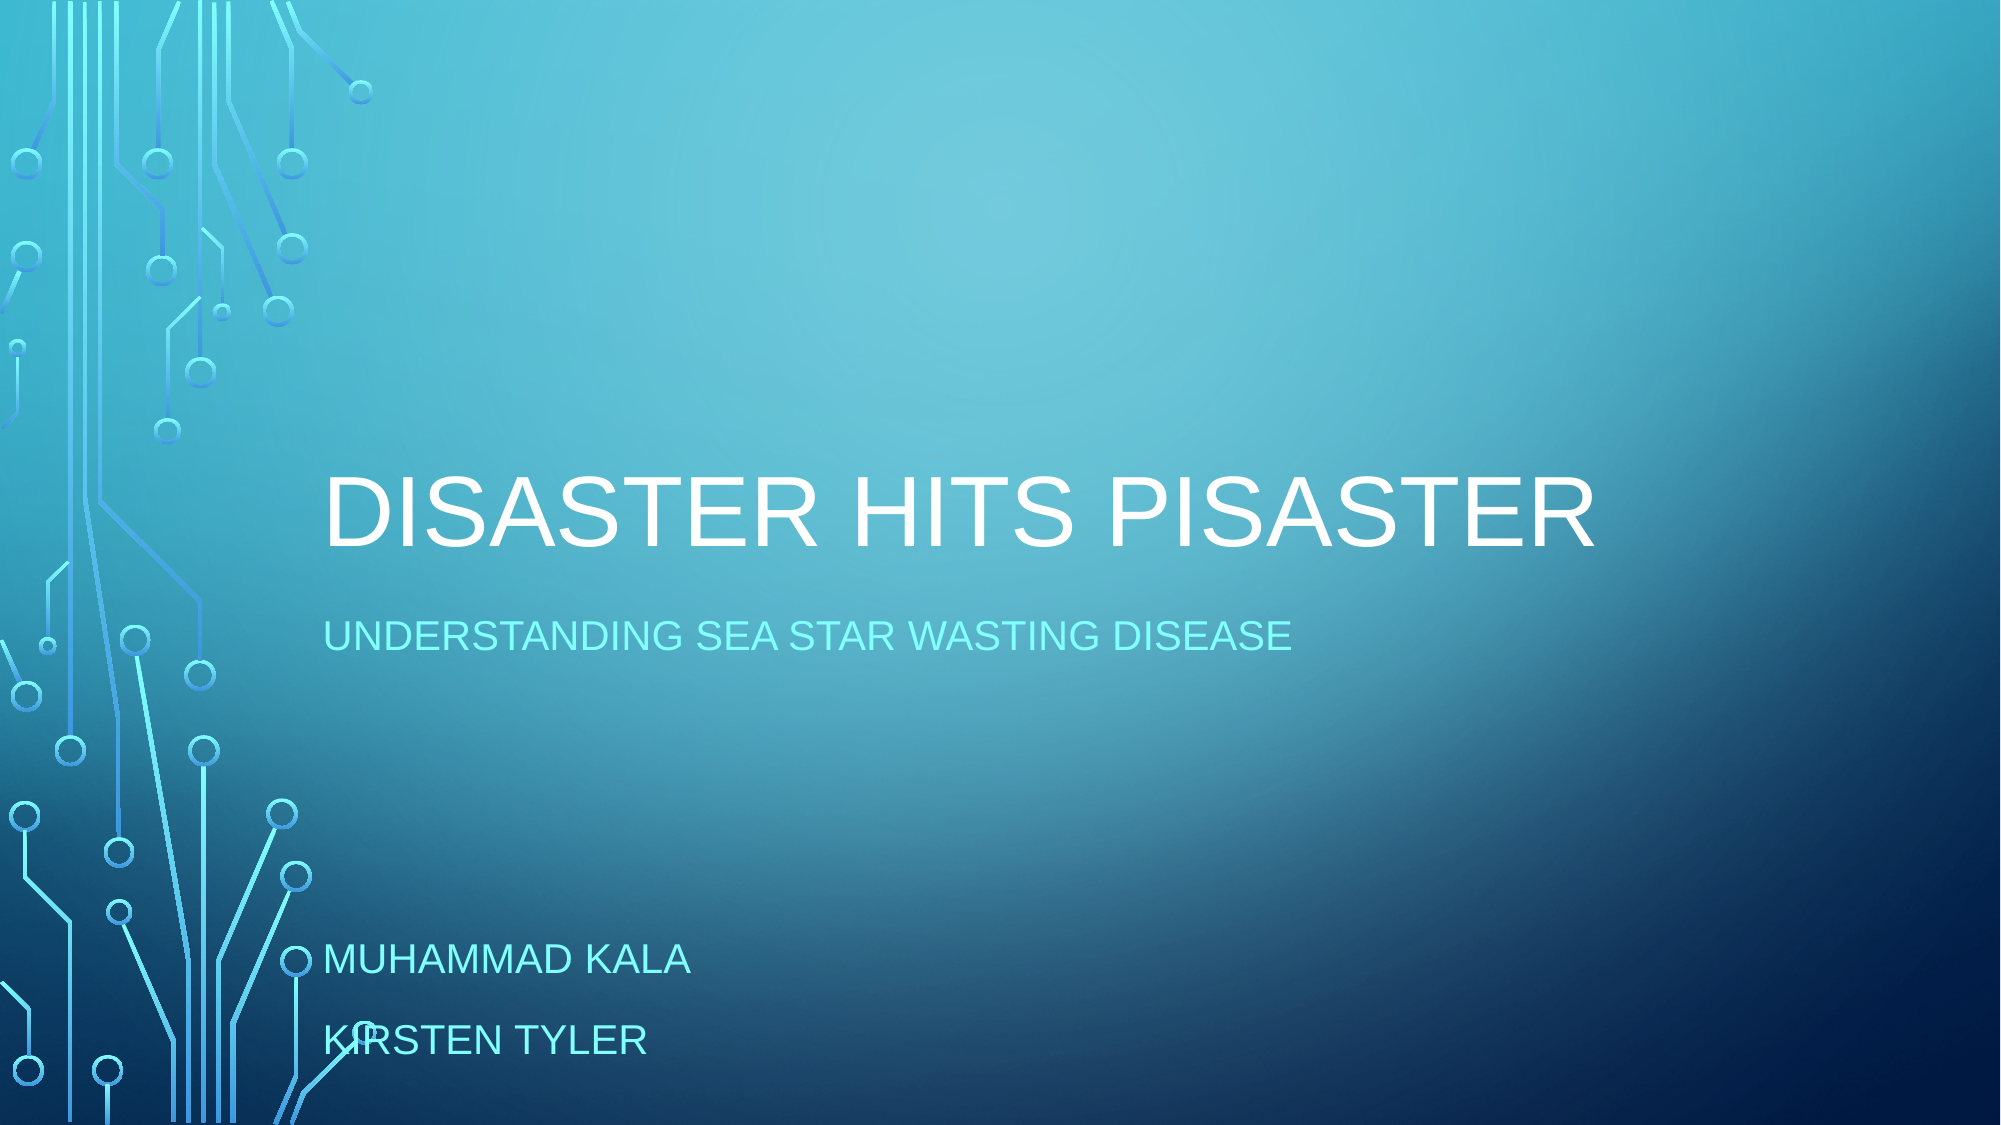

# Disaster Hits pisaster
Understanding Sea star wasting disease

Muhammad kala
Kirsten tyler